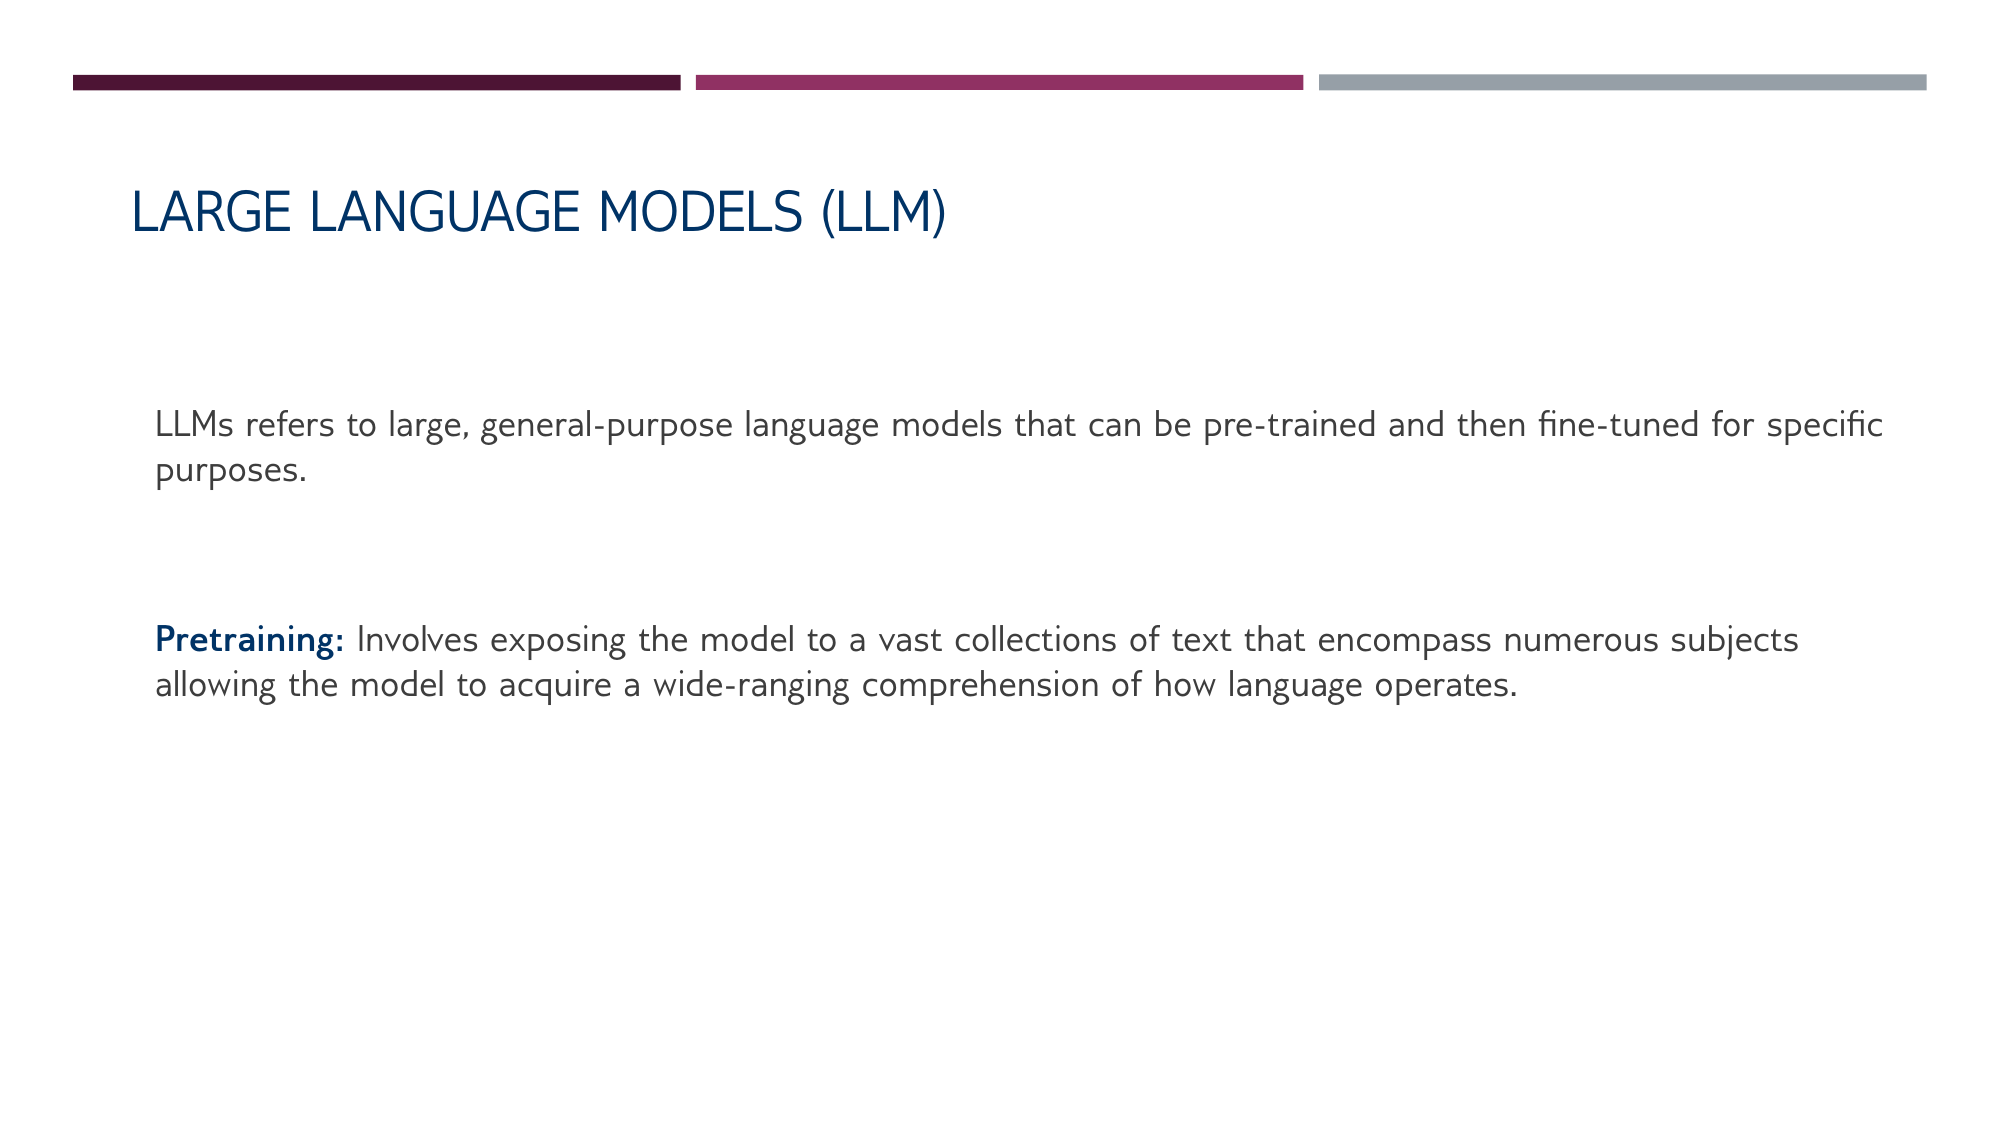

# LARGE LANGUAGE MODELS (LLM)
LLMs refers to large, general-purpose language models that can be pre-trained and then fine-tuned for specific purposes.

Pretraining: Involves exposing the model to a vast collections of text that encompass numerous subjects allowing the model to acquire a wide-ranging comprehension of how language operates.